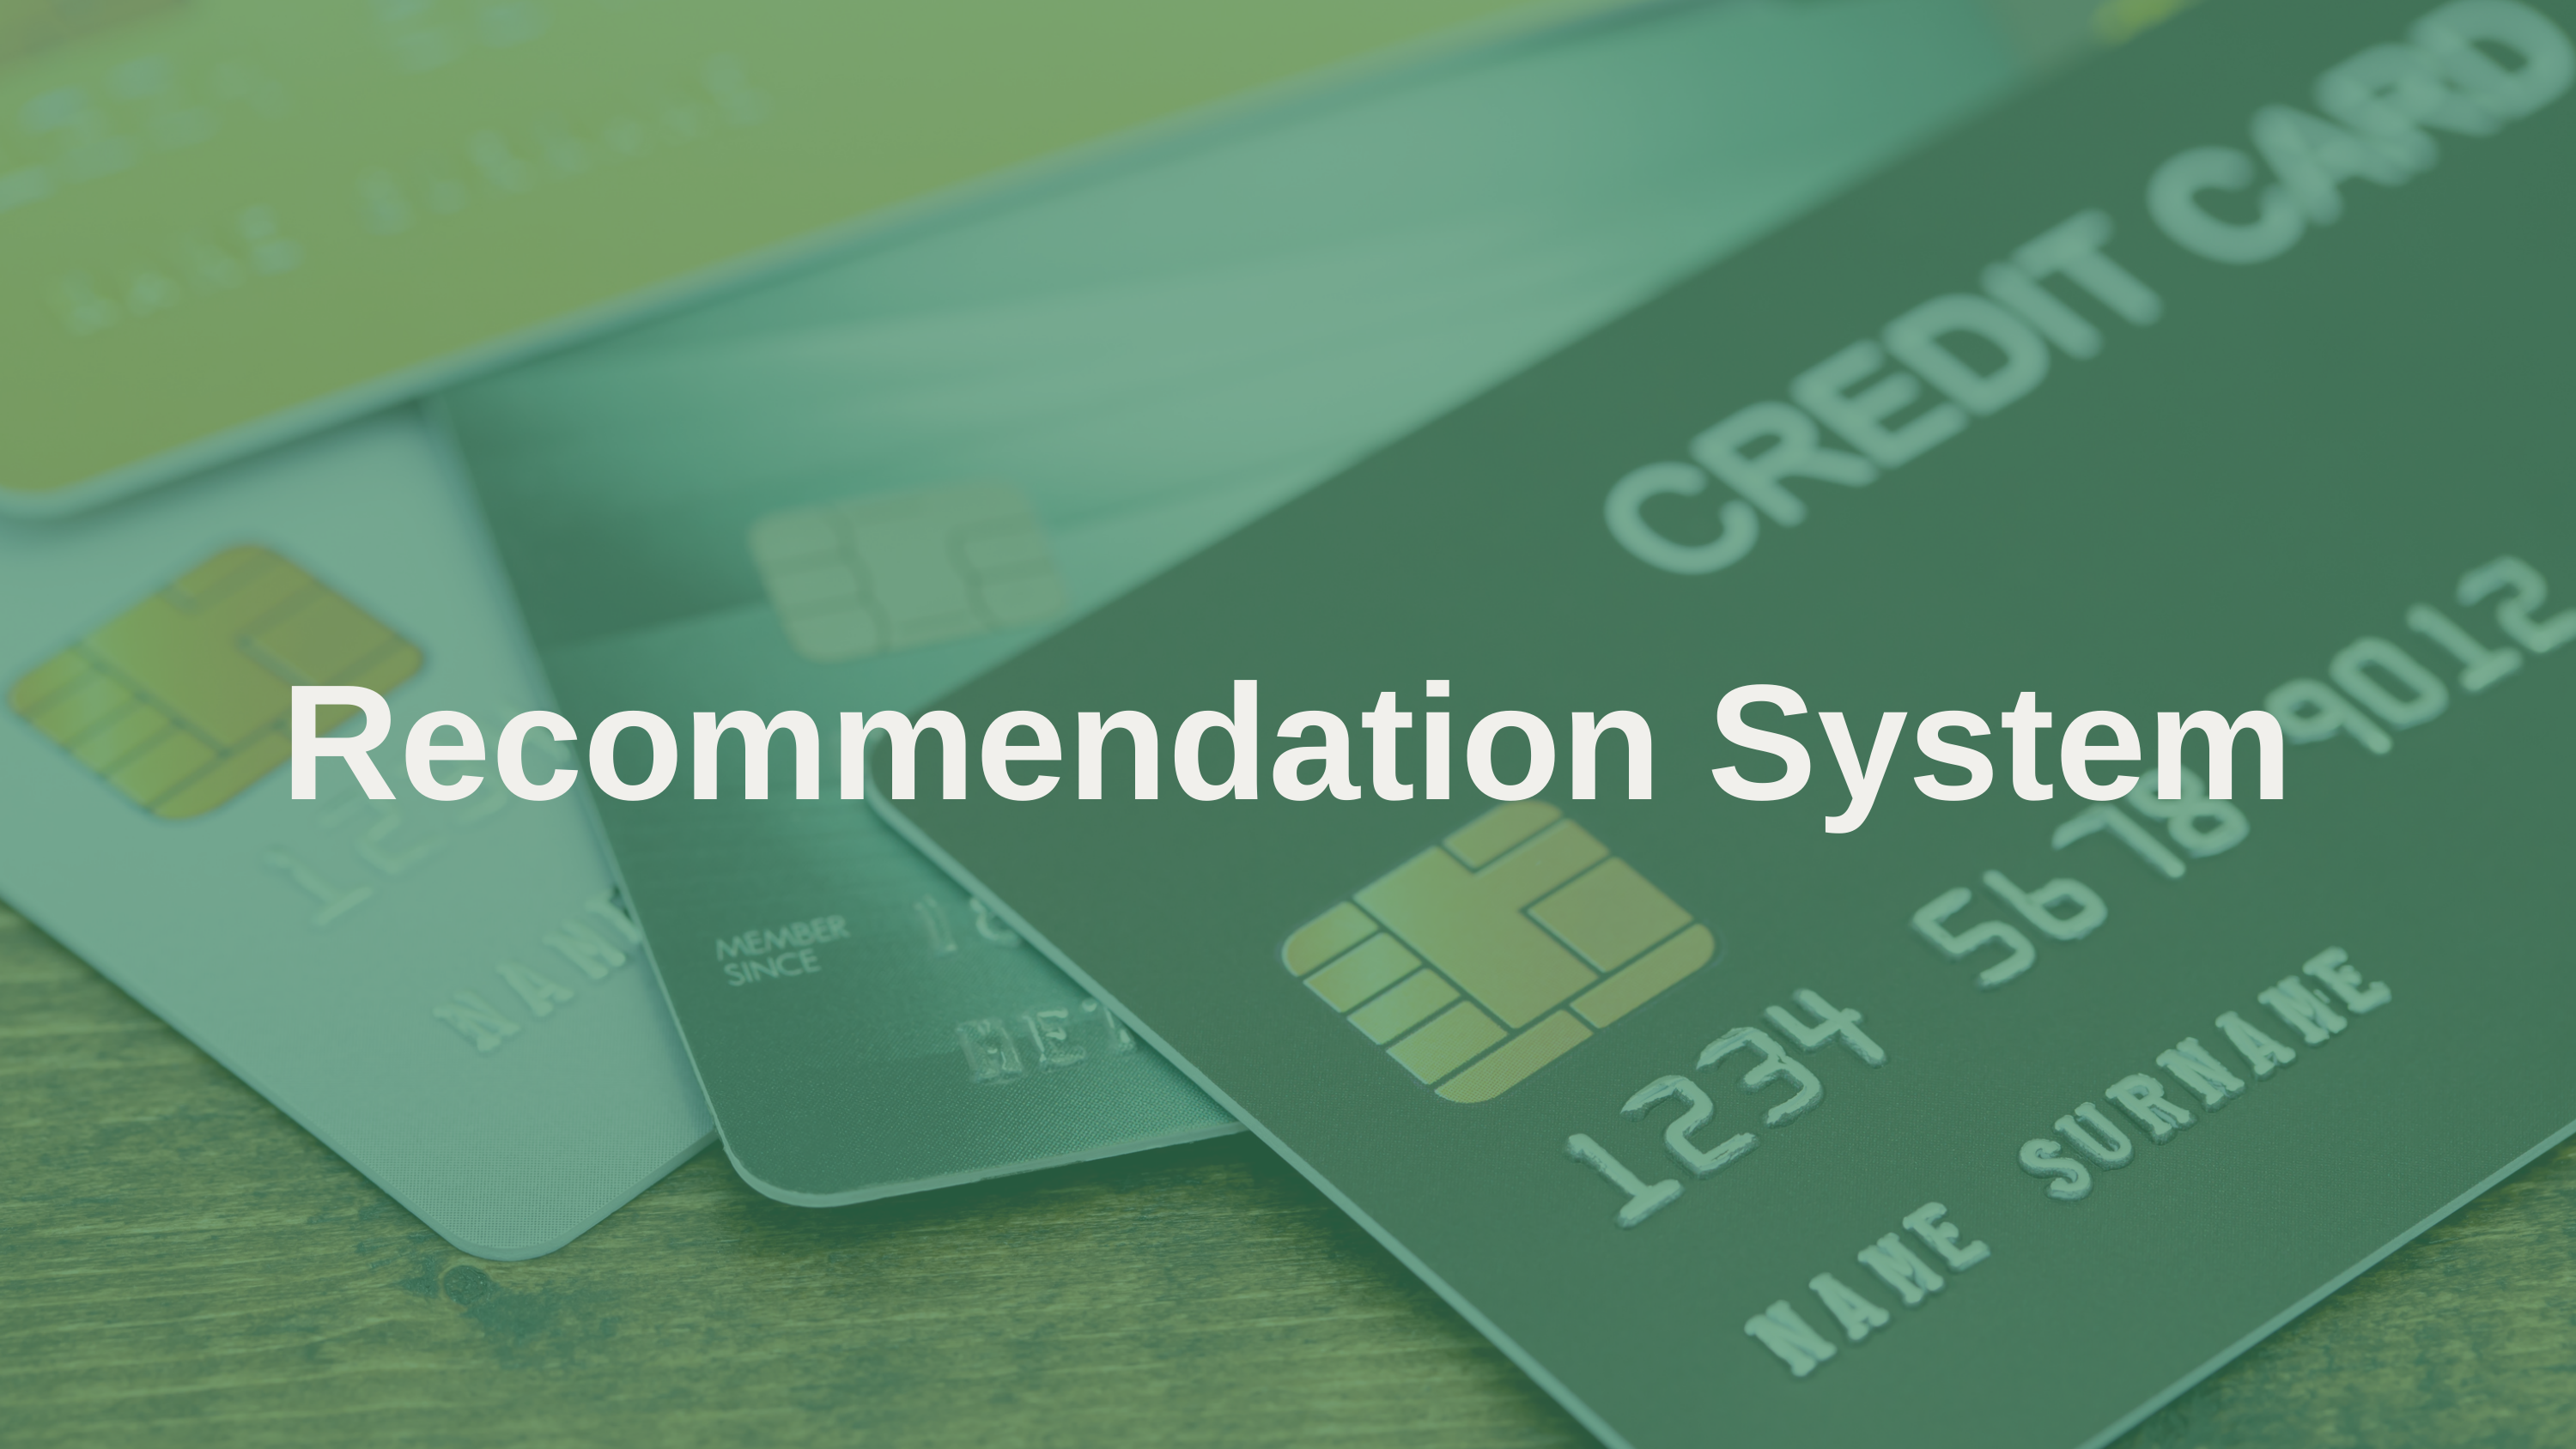

Exploratory Data Analysis

Recommendation System

Distribution of FICO Categories

Total Spending Across All Users on Different Category